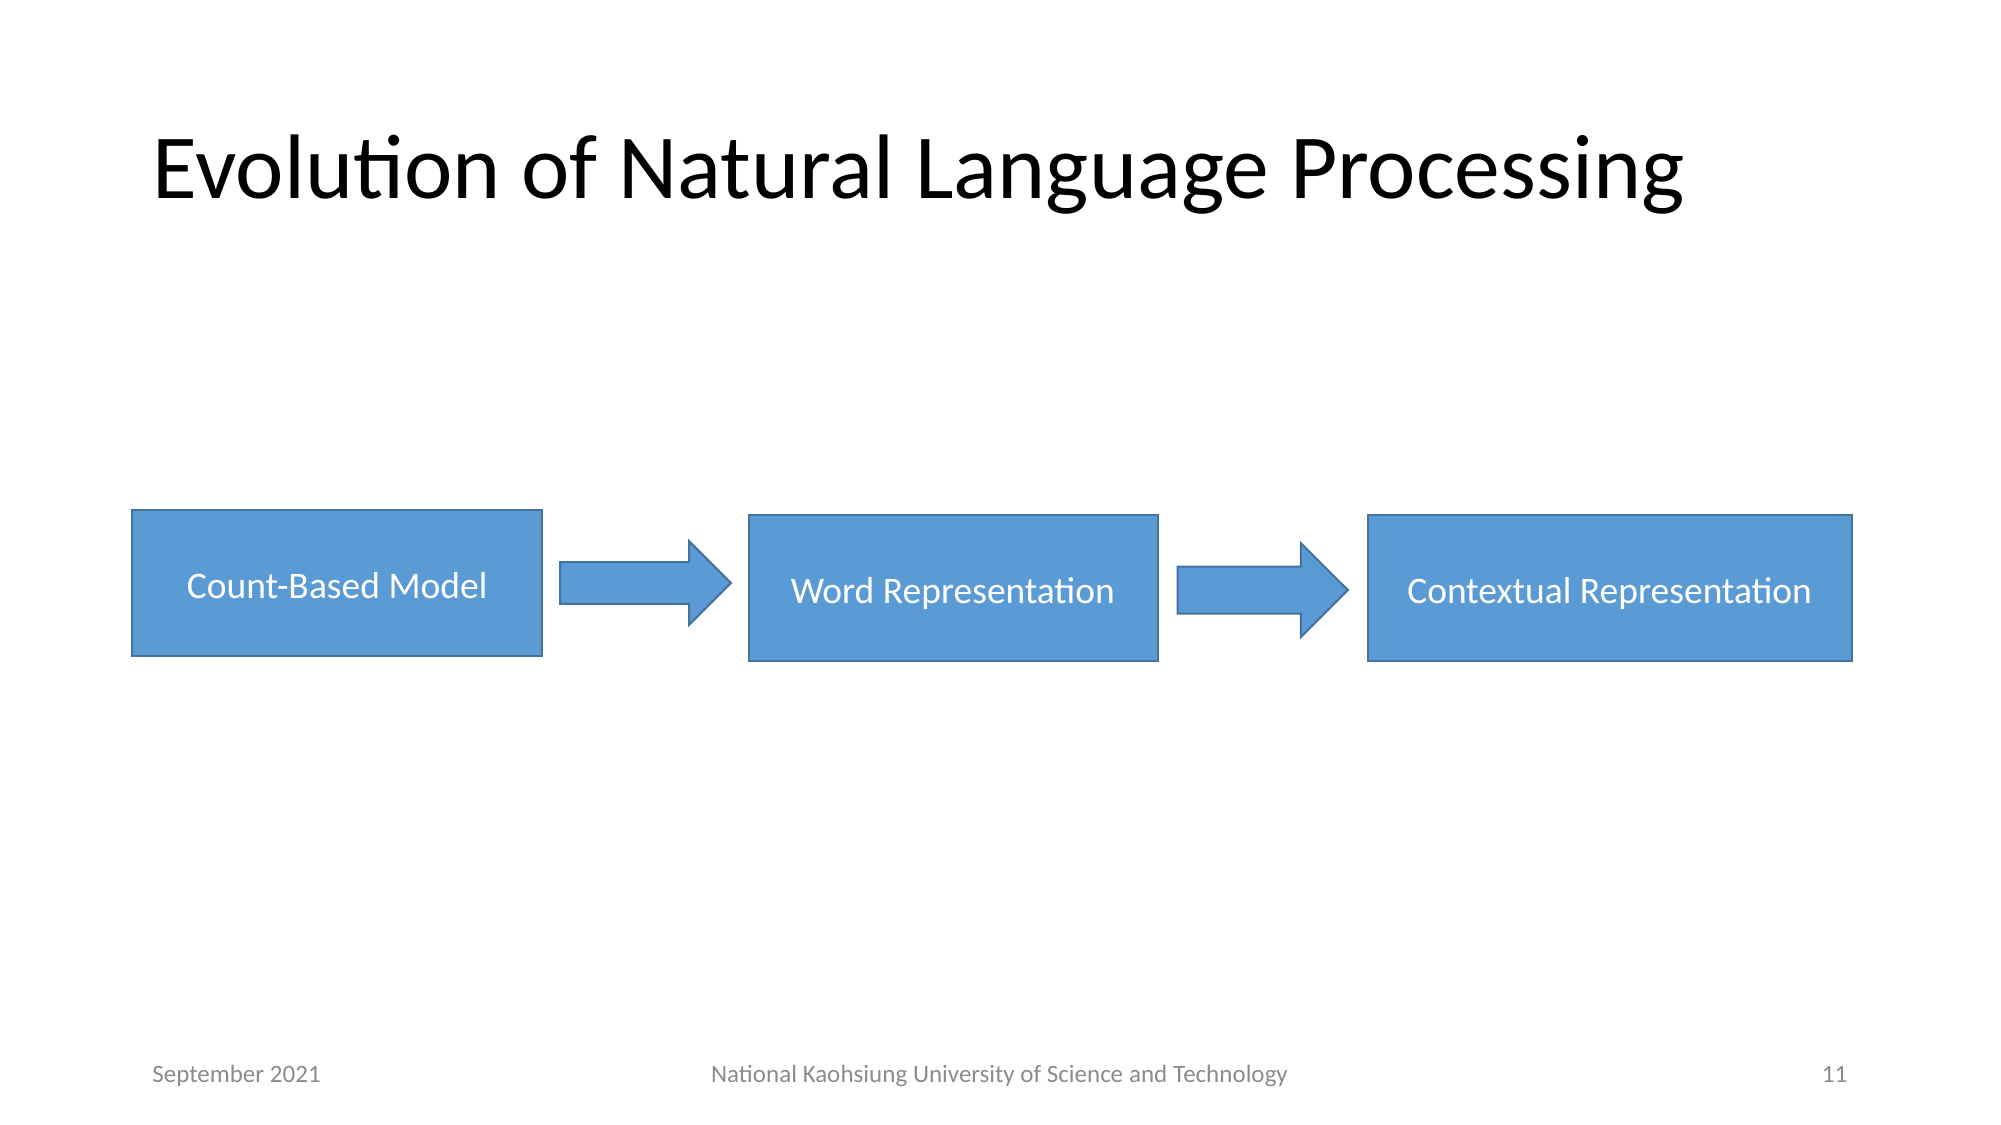

# Evolution of Natural Language Processing

Count-Based Model
Word Representation
Contextual Representation

September 2021
National Kaohsiung University of Science and Technology
11